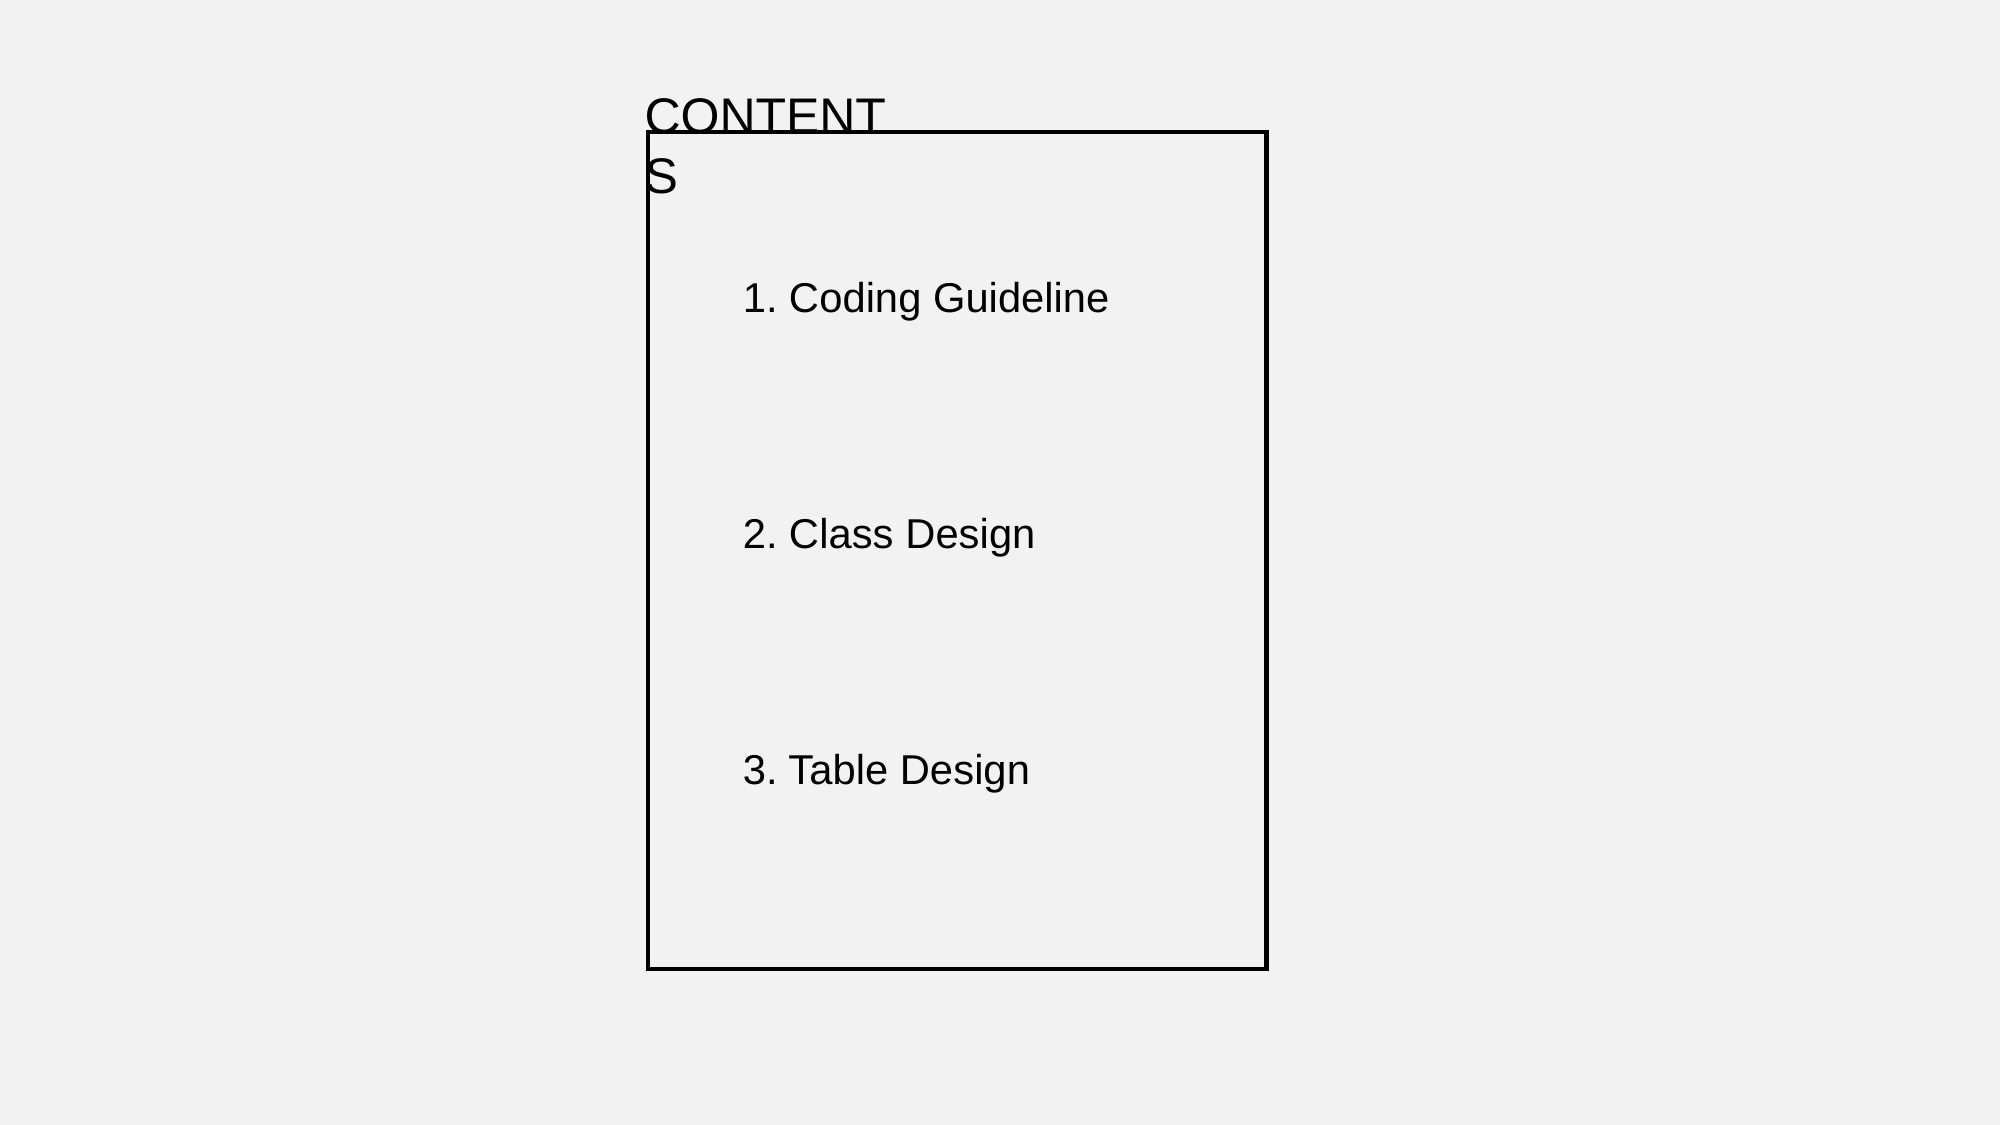

CONTENTS

1. Coding Guideline
2. Class Design
3. Table Design